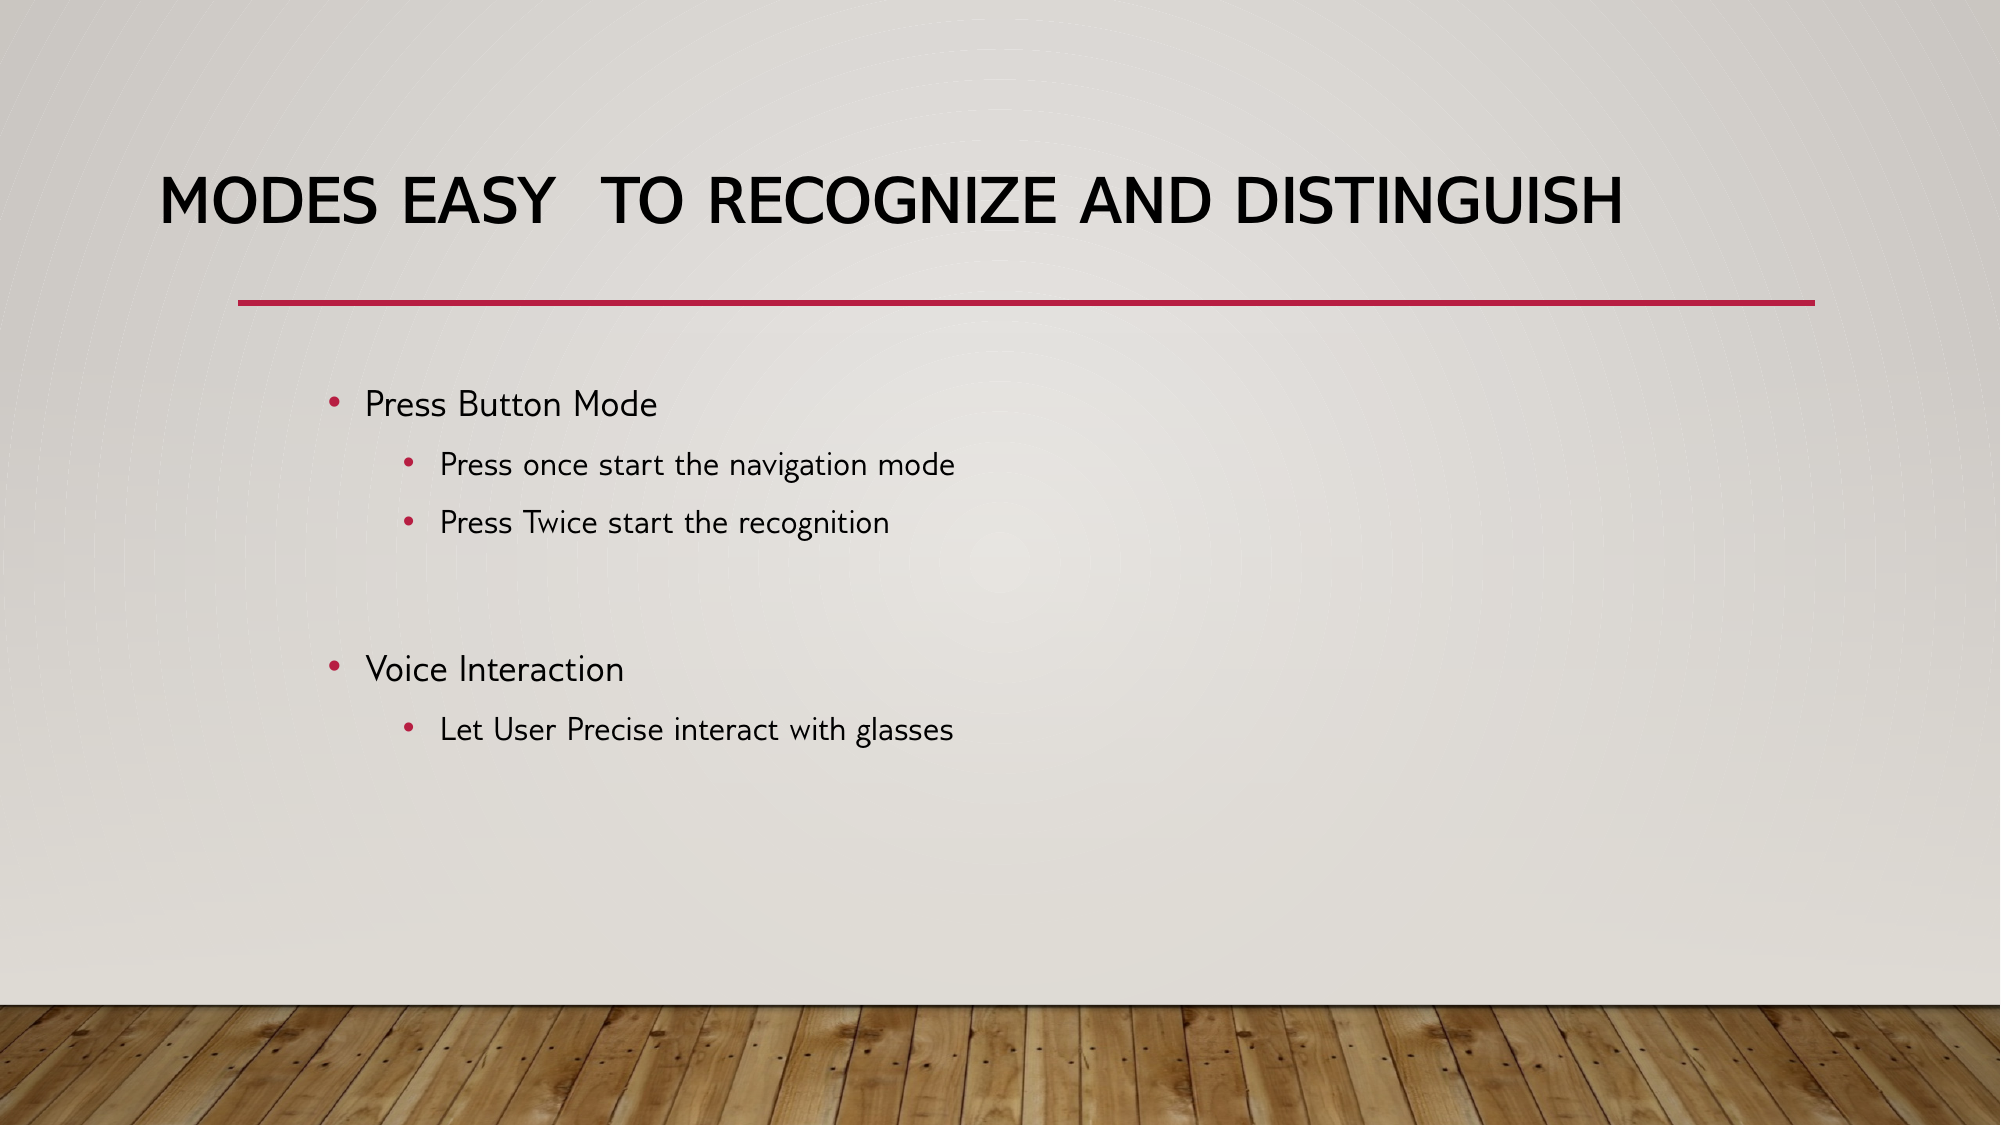

# Modes easy  to recognize and distinguish
Press Button Mode
Press once start the navigation mode
Press Twice start the recognition

Voice Interaction
Let User Precise interact with glasses